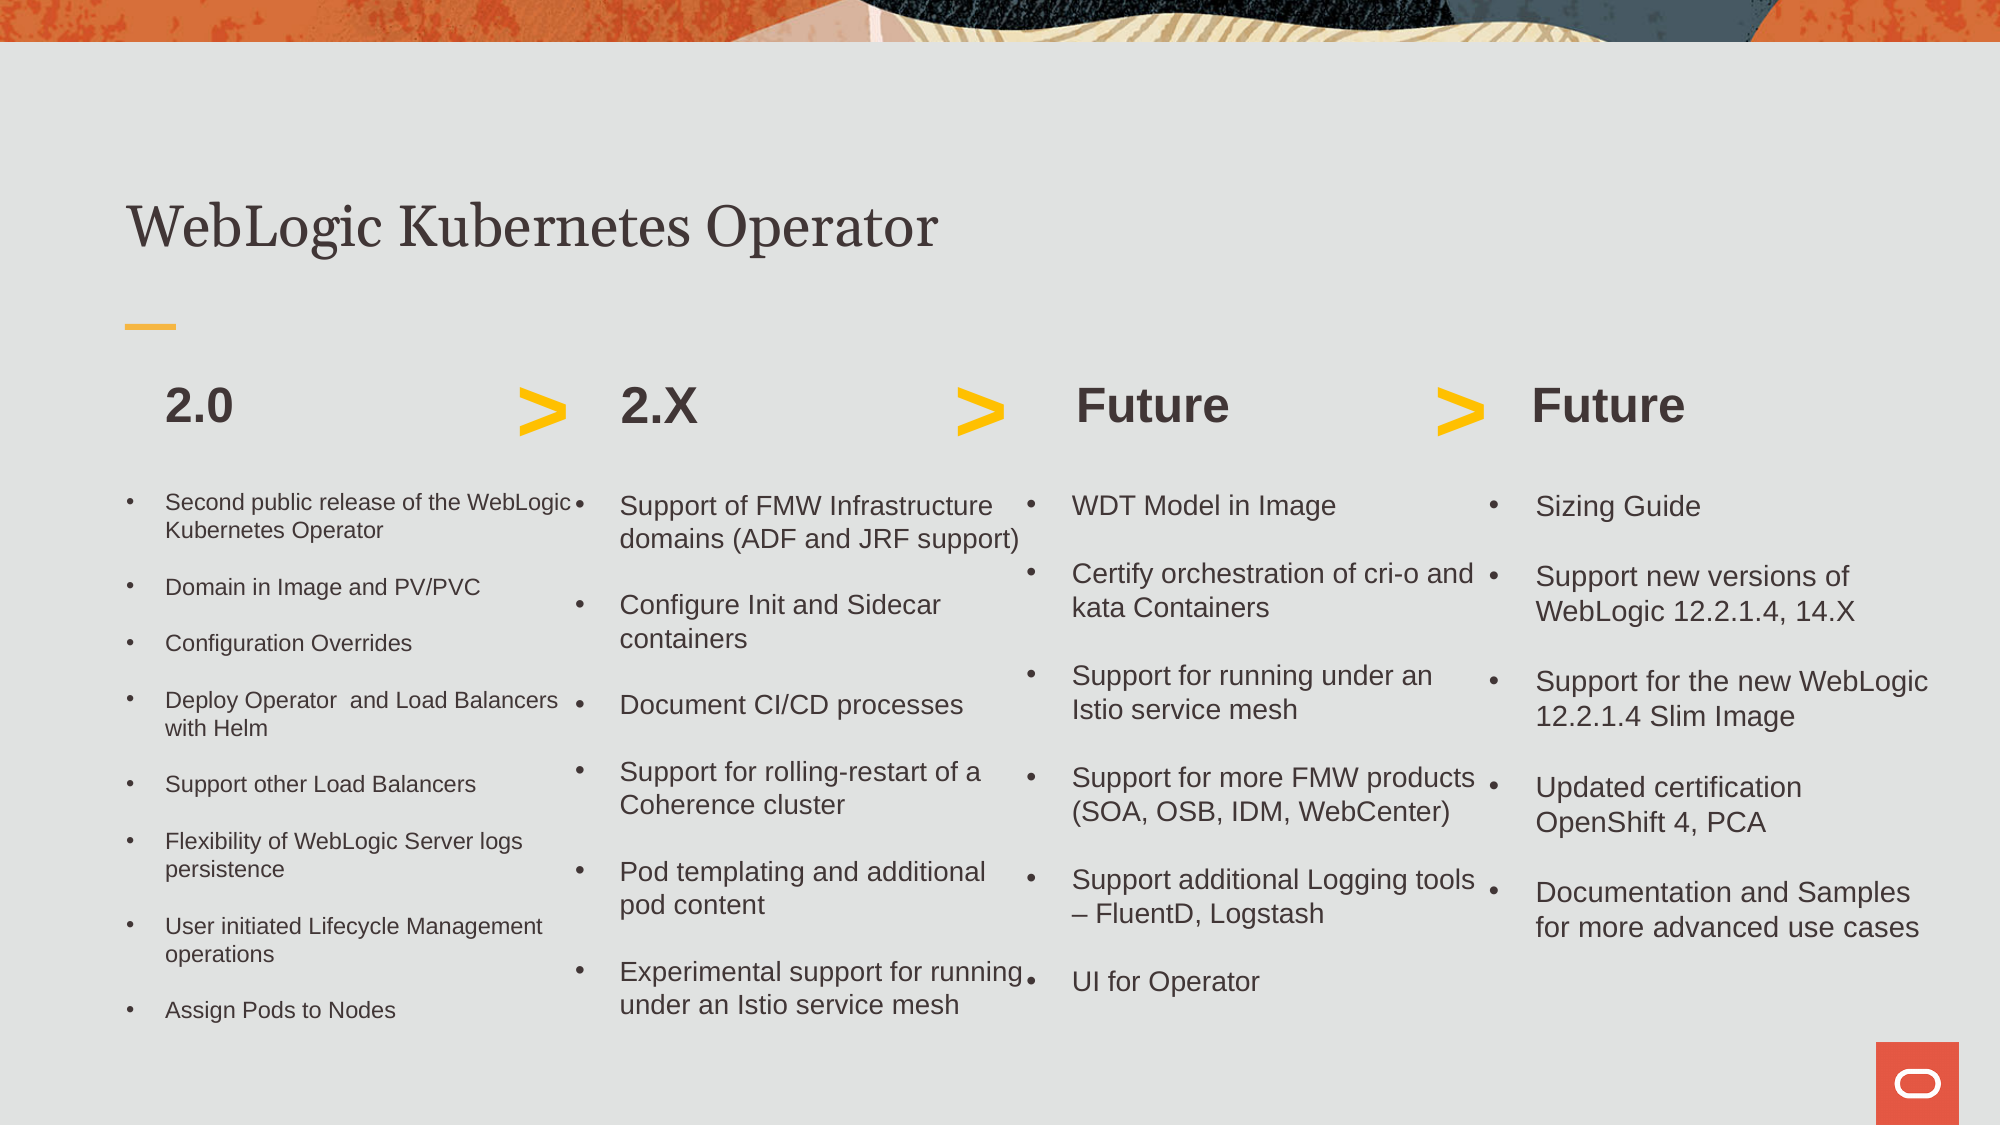

# WebLogic Kubernetes Operator
>
>
>
2.X
2.0
Future
Future
Second public release of the WebLogic Kubernetes Operator

Domain in Image and PV/PVC

Configuration Overrides

Deploy Operator  and Load Balancers with Helm

Support other Load Balancers

Flexibility of WebLogic Server logs persistence

User initiated Lifecycle Management operations

Assign Pods to Nodes

Support of FMW Infrastructure domains (ADF and JRF support)

Configure Init and Sidecar containers

Document CI/CD processes

Support for rolling-restart of a Coherence cluster

Pod templating and additional pod content

Experimental support for running under an Istio service mesh

Sizing Guide

Support new versions of WebLogic 12.2.1.4, 14.X

Support for the new WebLogic 12.2.1.4 Slim Image

Updated certification OpenShift 4, PCA

Documentation and Samples for more advanced use cases

WDT Model in Image

Certify orchestration of cri-o and kata Containers

Support for running under an Istio service mesh

Support for more FMW products (SOA, OSB, IDM, WebCenter)

Support additional Logging tools – FluentD, Logstash

UI for Operator